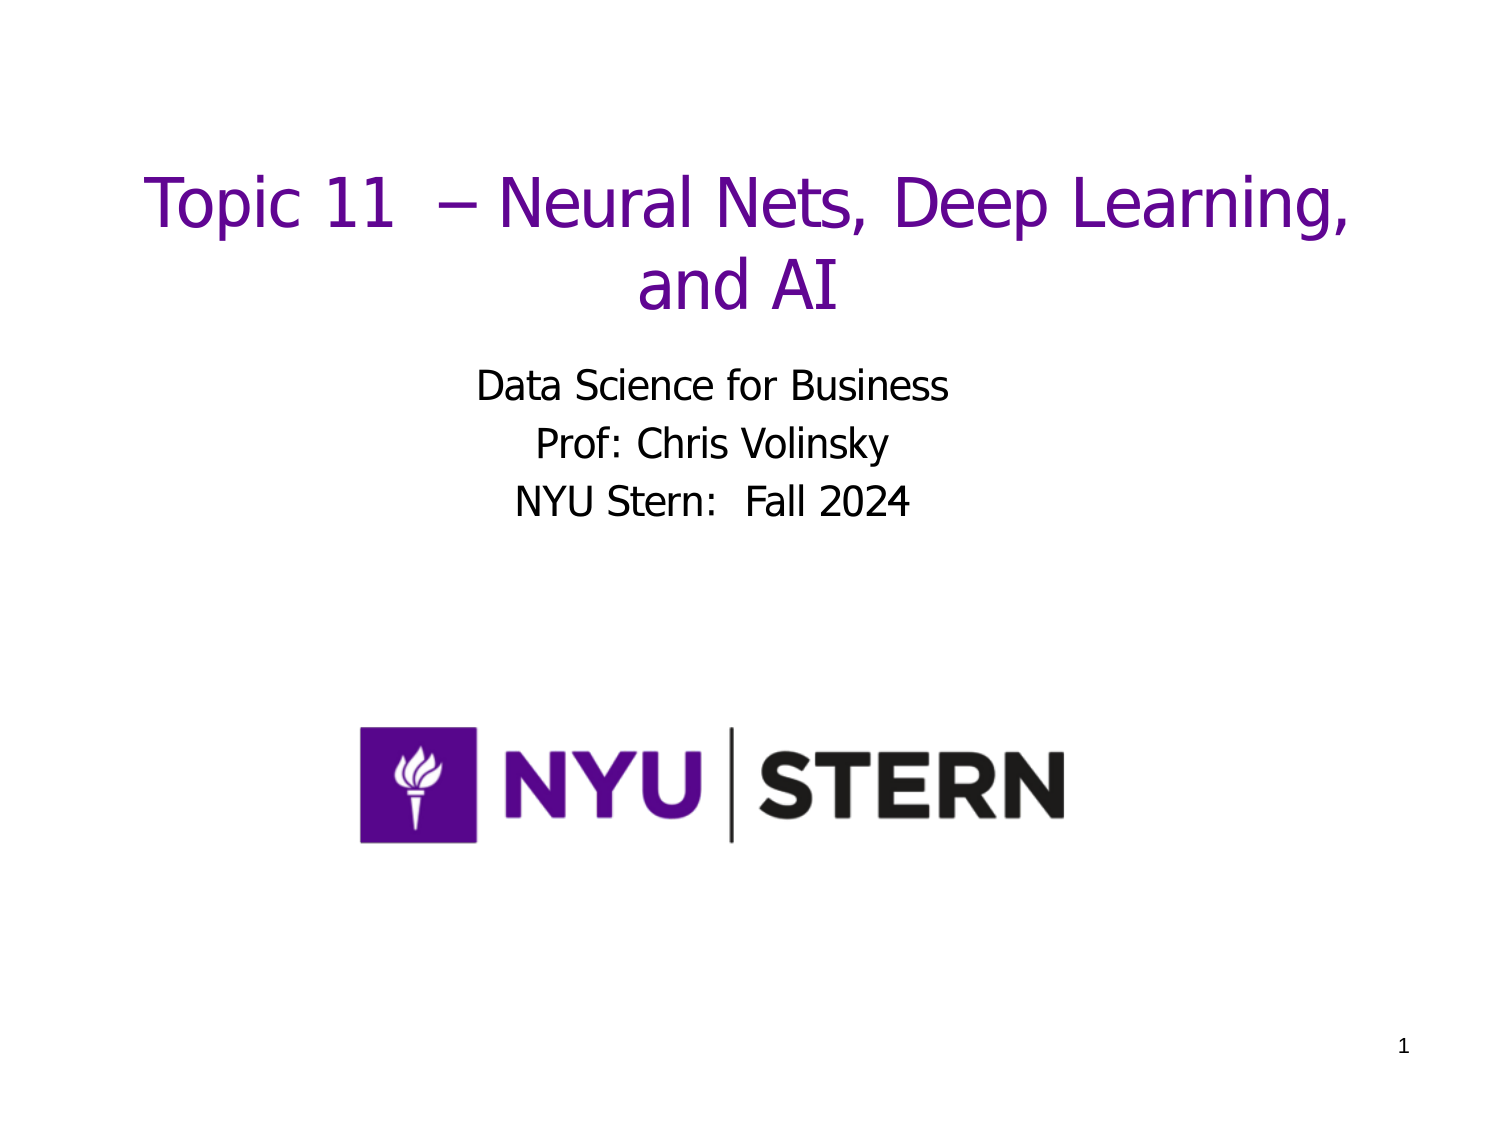

# Topic 11  – Neural Nets, Deep Learning, and AI
Data Science for Business
Prof: Chris Volinsky
NYU Stern:  Fall 2024
1